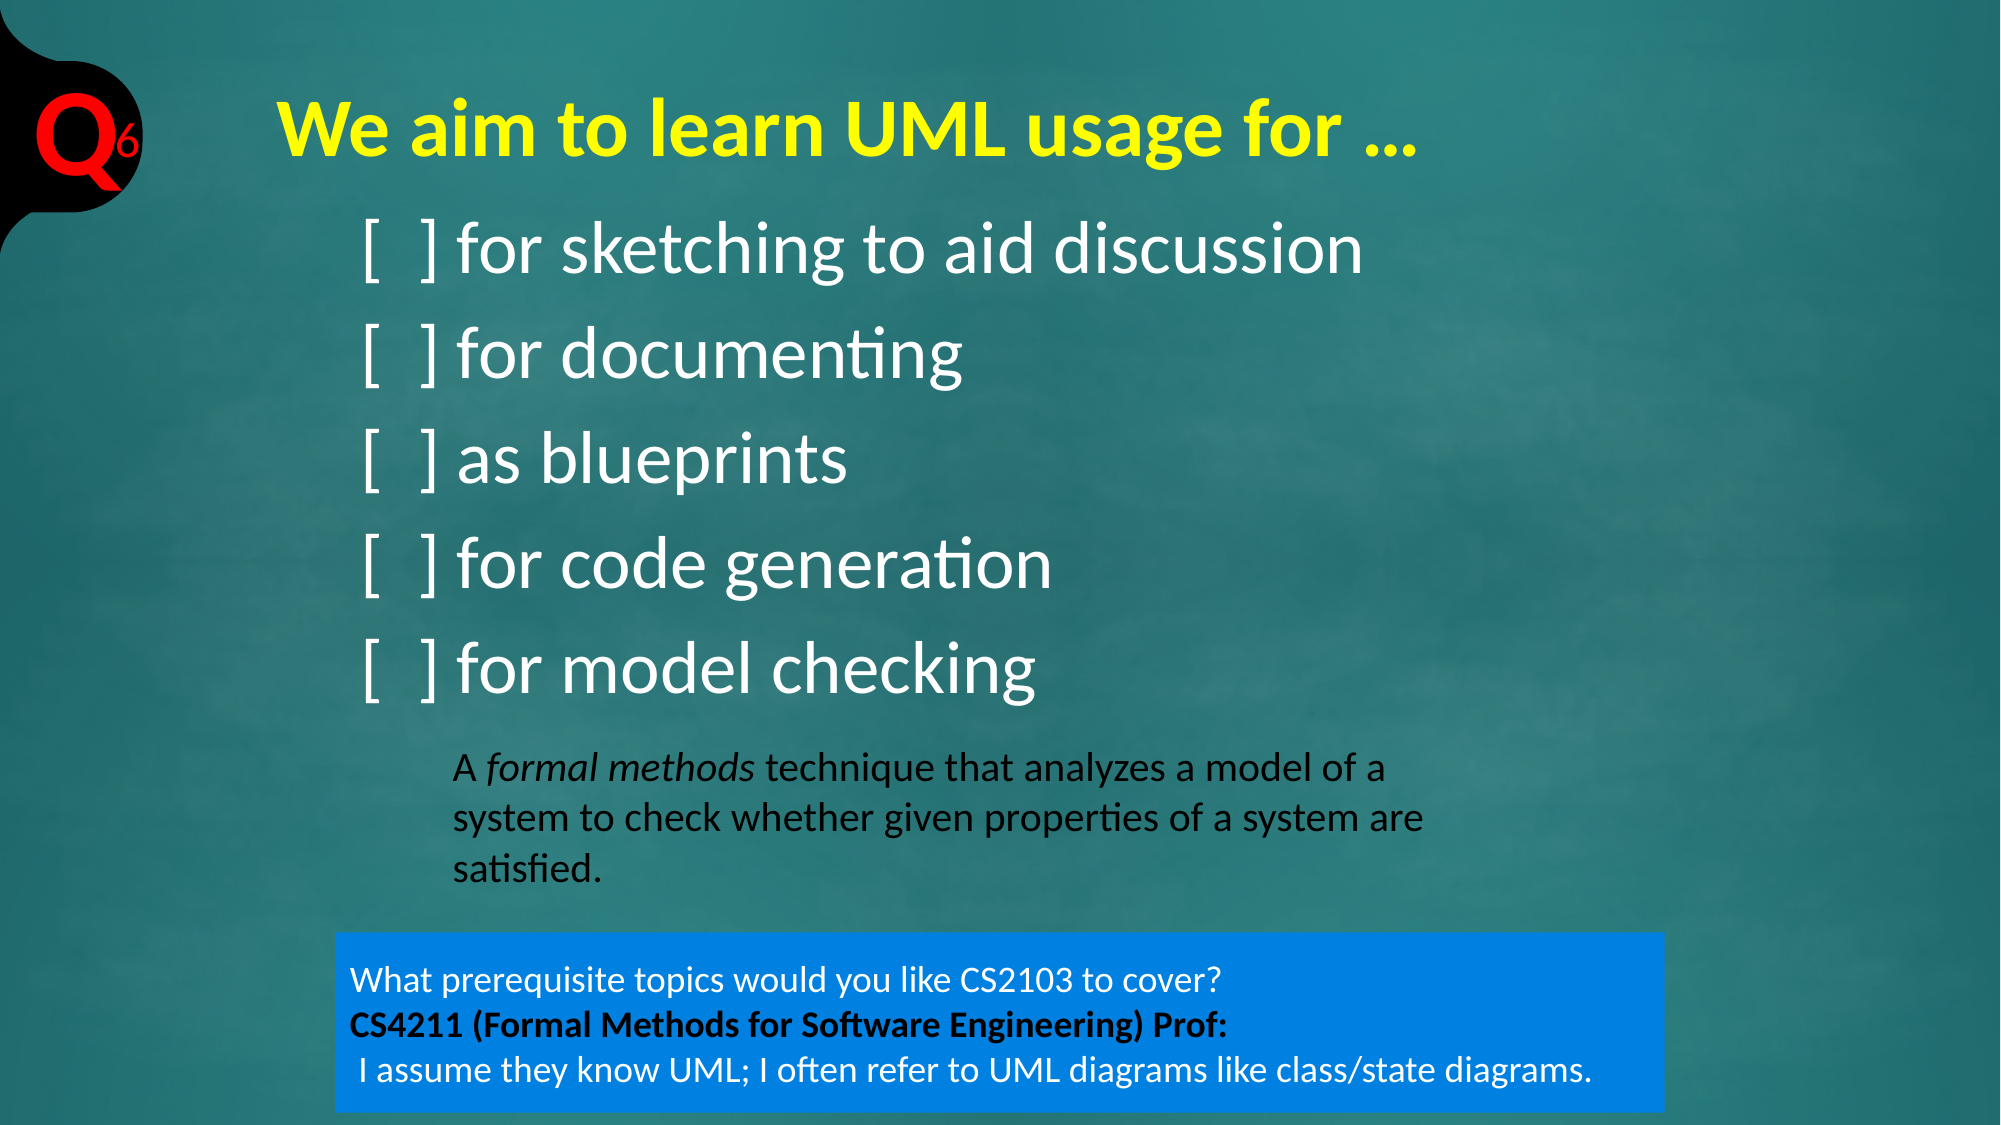

Q

# We aim to learn UML usage for …
6
[  ] for sketching to aid discussion
[  ] for documenting
[  ] as blueprints
[  ] for code generation
[  ] for model checking
A formal methods technique that analyzes a model of a system to check whether given properties of a system are satisfied.
What prerequisite topics would you like CS2103 to cover?
CS4211 (Formal Methods for Software Engineering) Prof:
 I assume they know UML; I often refer to UML diagrams like class/state diagrams.